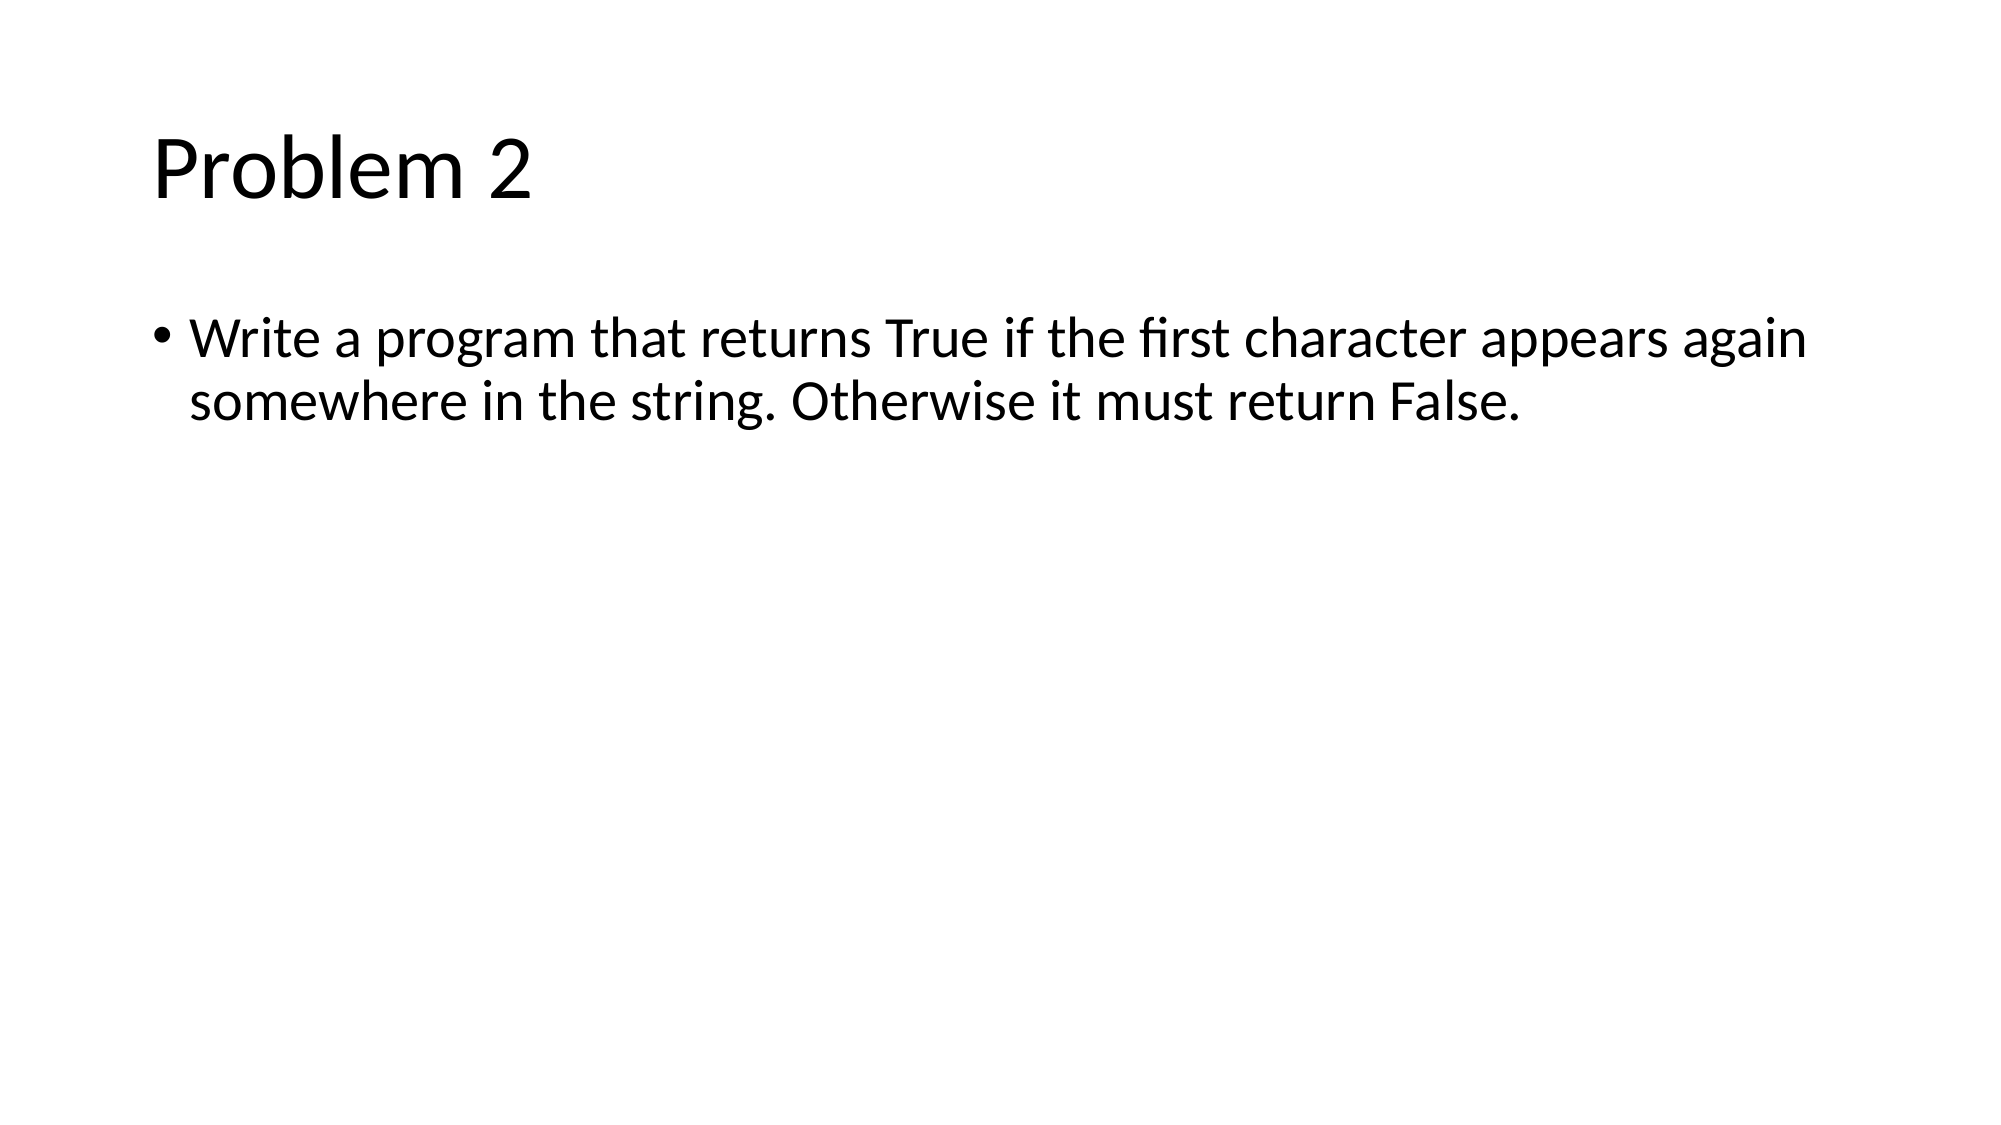

# Problem 2
Write a program that returns True if the first character appears again somewhere in the string. Otherwise it must return False.